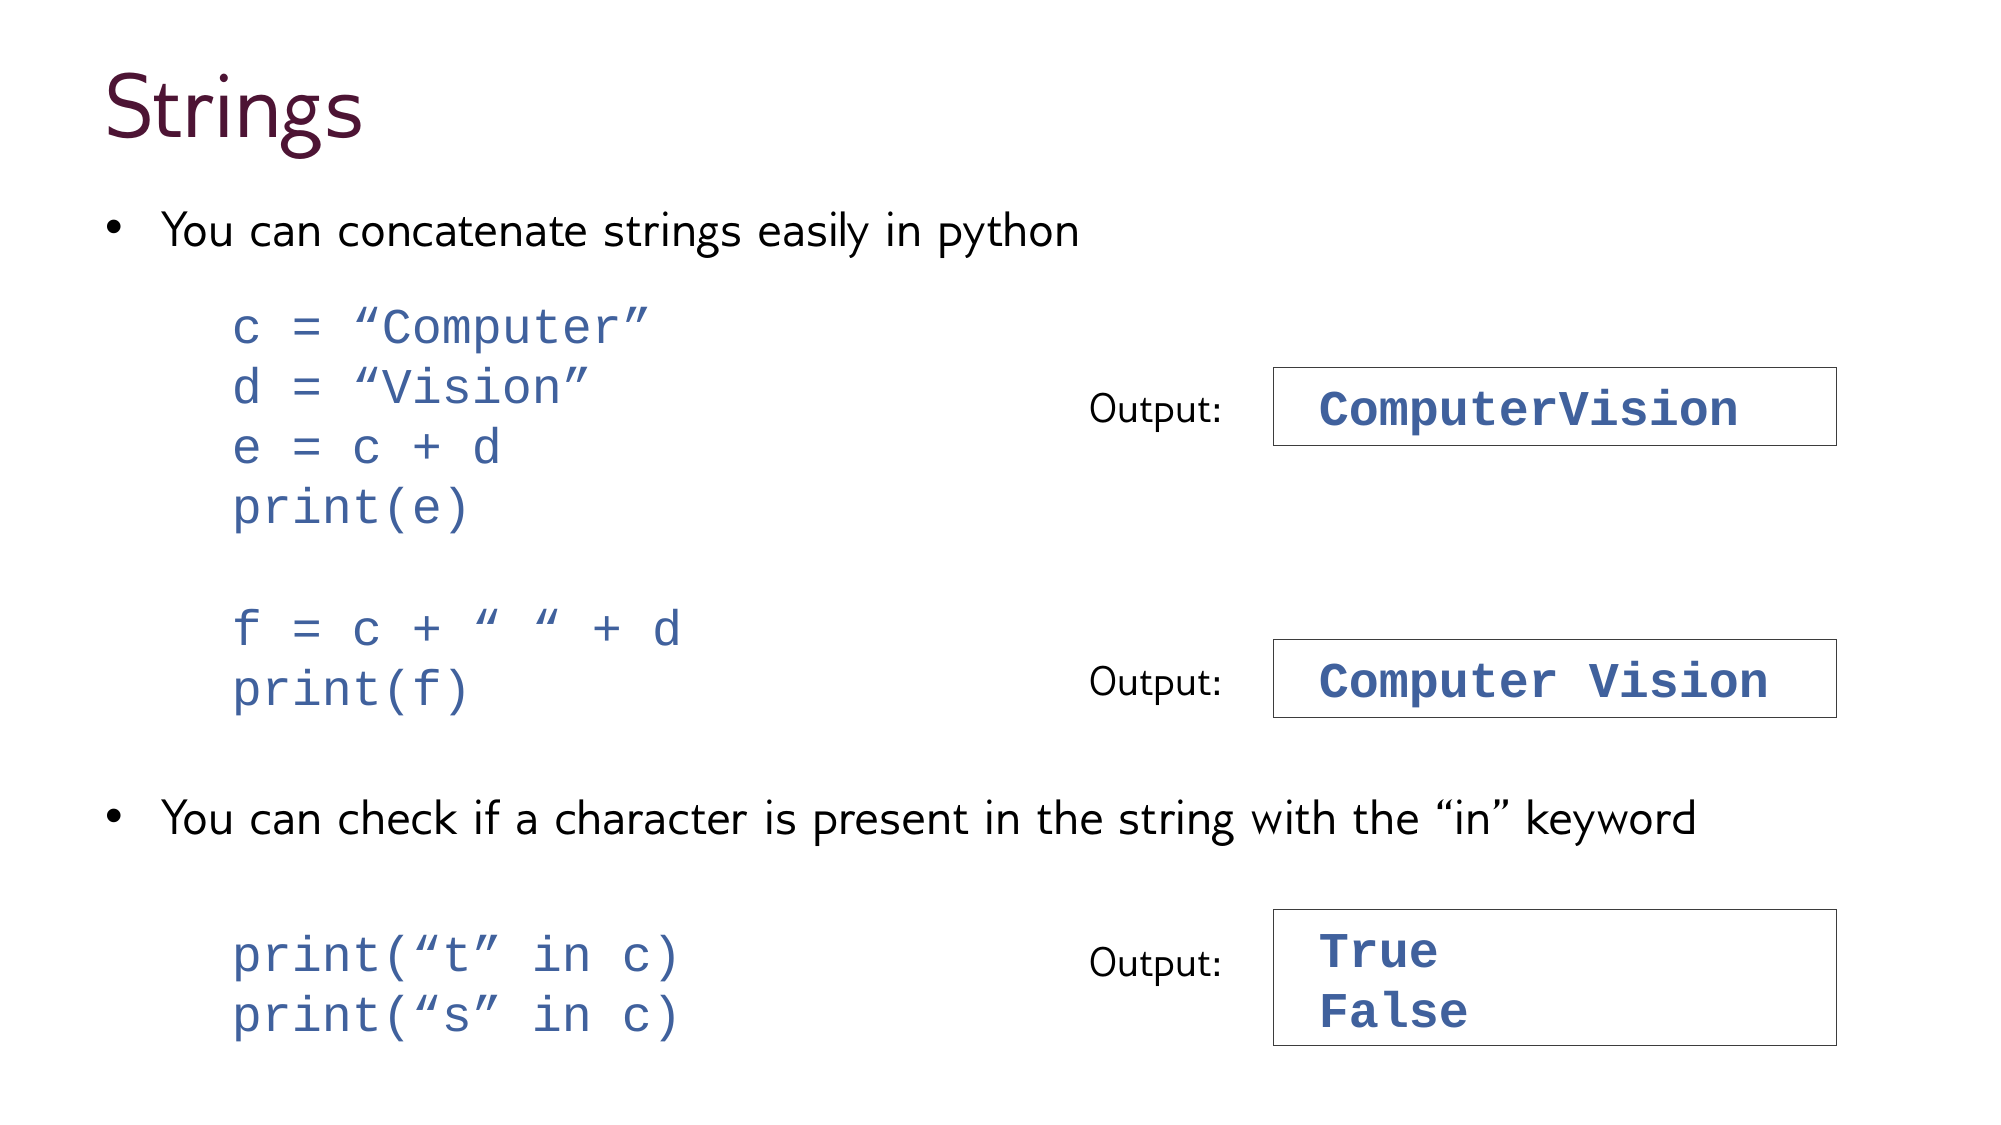

Strings
You can concatenate strings easily in python
c = “Computer”
d = “Vision”
e = c + d
print(e)
 ComputerVision
Output:
f = c + “ “ + d
print(f)
 Computer Vision
Output:
You can check if a character is present in the string with the “in” keyword
 True
 False
print(“t” in c)
print(“s” in c)
Output: